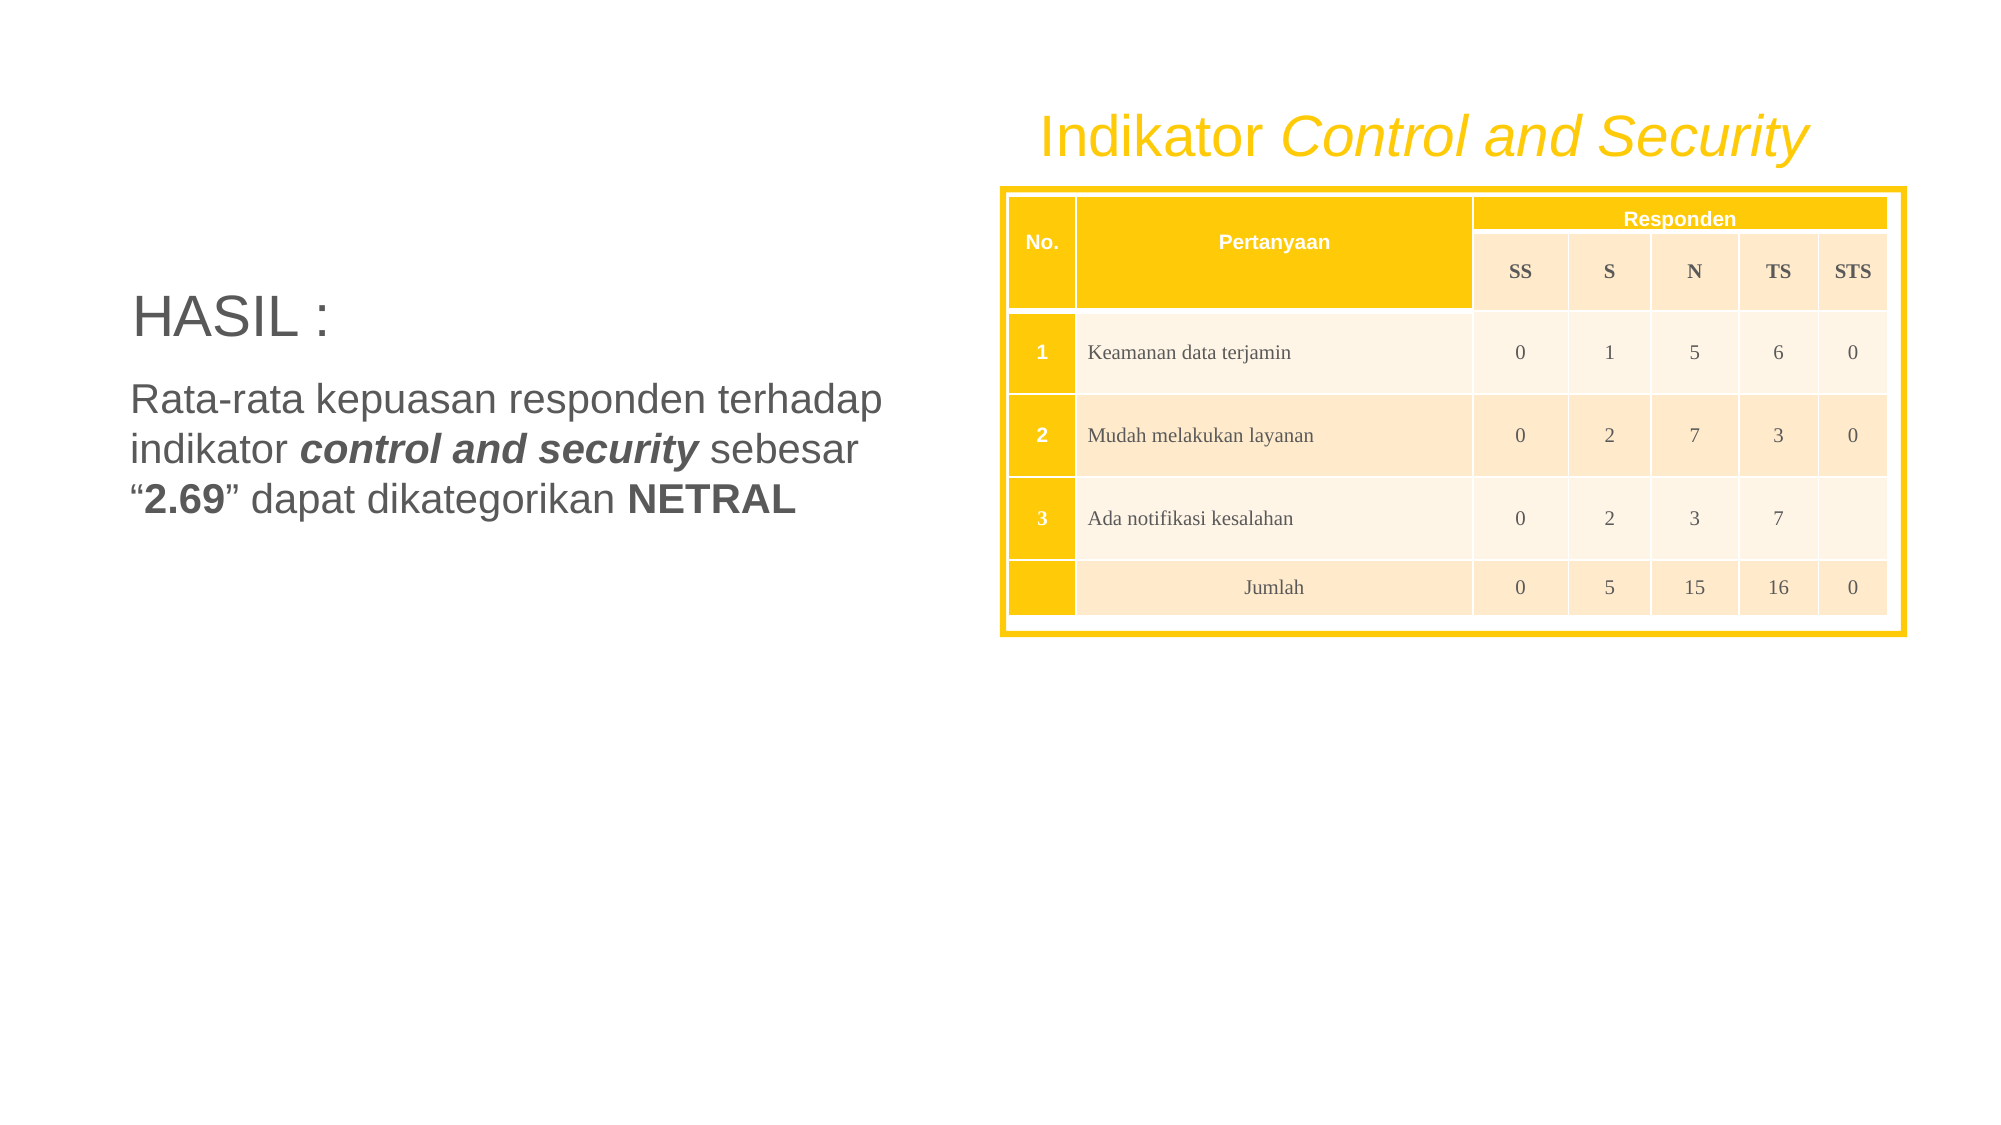

Indikator Control and Security
| No. | Pertanyaan | Responden |  |  |  |  |
| --- | --- | --- | --- | --- | --- | --- |
|  |  | SS | S | N | TS | STS |
| 1 | Keamanan data terjamin | 0 | 1 | 5 | 6 | 0 |
| 2 | Mudah melakukan layanan | 0 | 2 | 7 | 3 | 0 |
| 3 | Ada notifikasi kesalahan | 0 | 2 | 3 | 7 |  |
|  | Jumlah | 0 | 5 | 15 | 16 | 0 |
HASIL :
Rata-rata kepuasan responden terhadap indikator control and security sebesar “2.69” dapat dikategorikan NETRAL